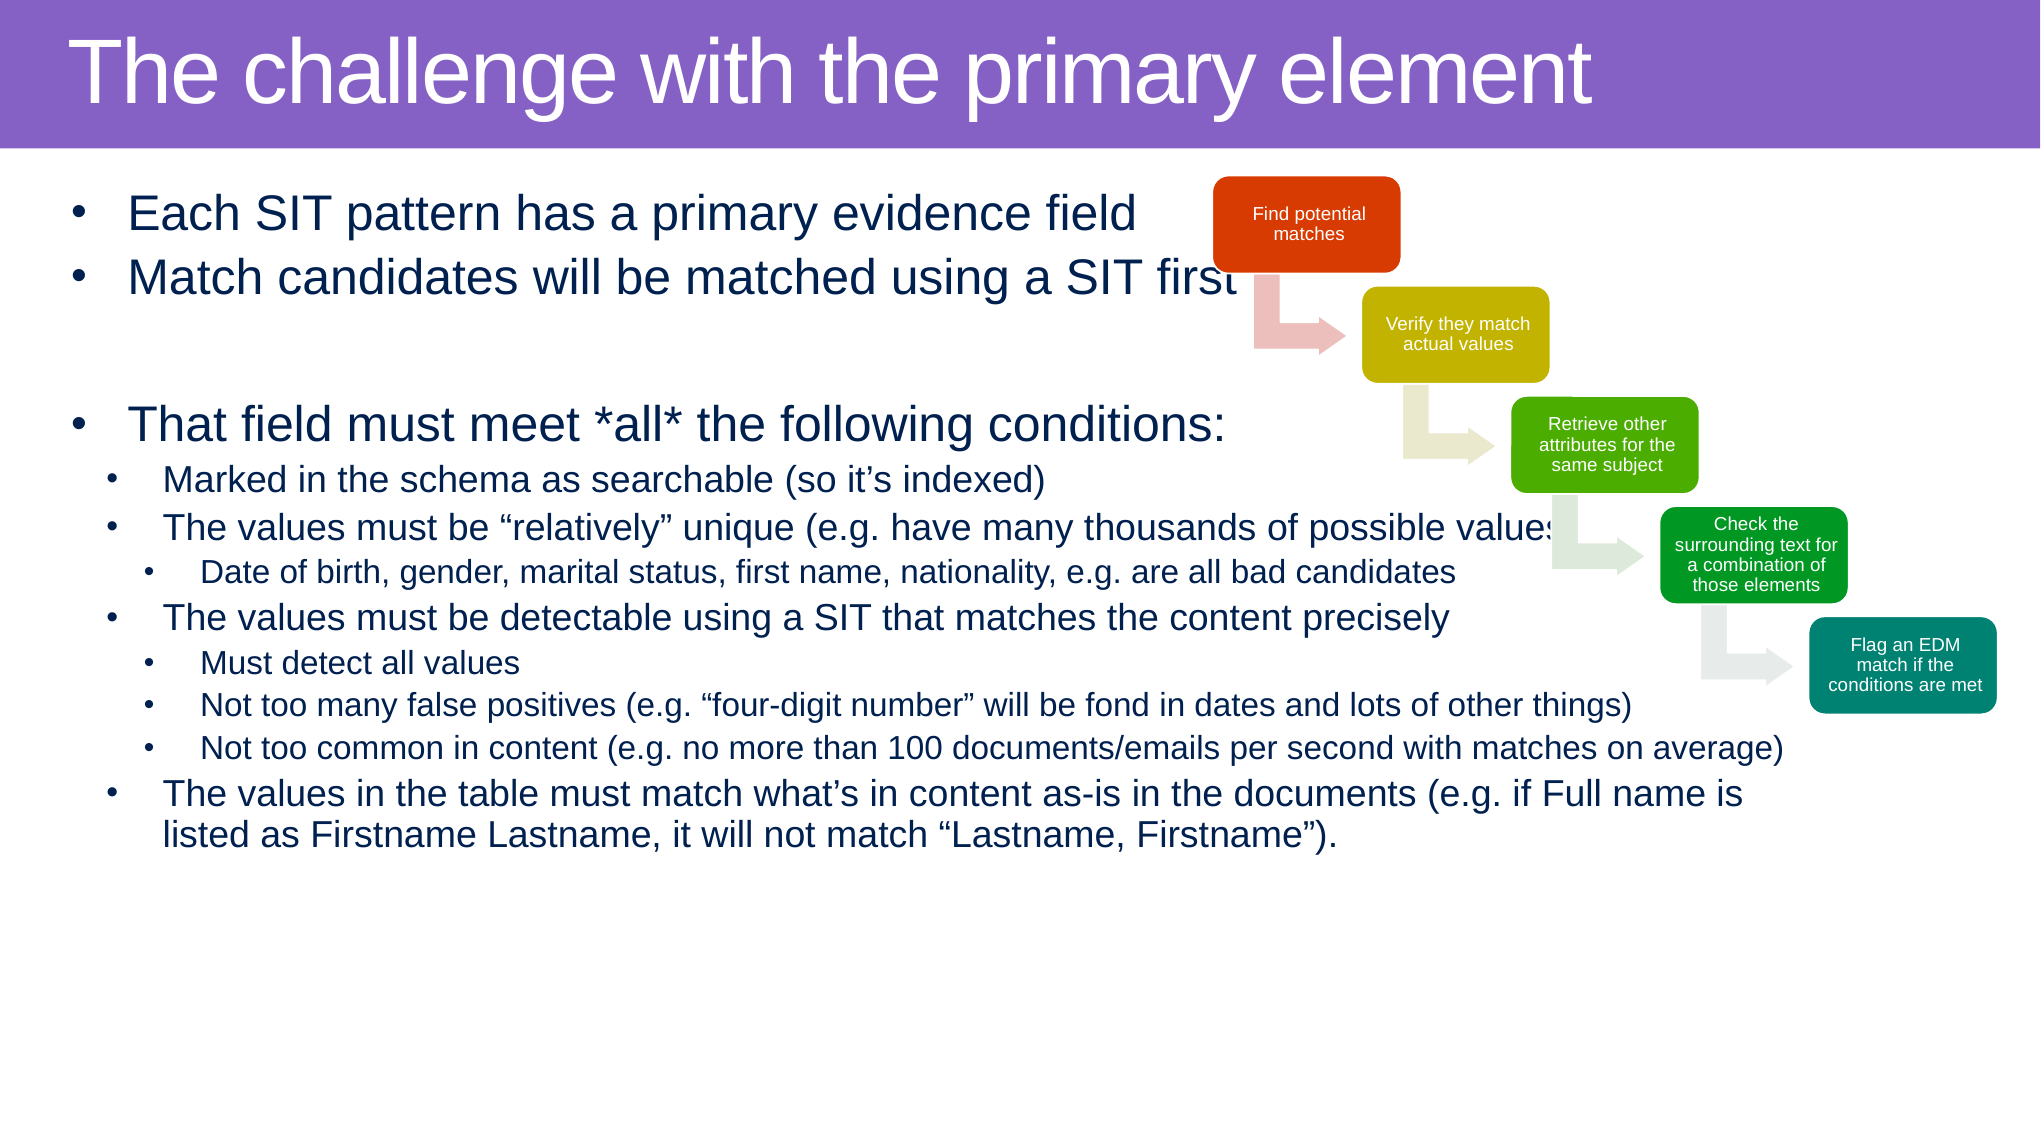

# The challenge with the primary element
Each SIT pattern has a primary evidence field
Match candidates will be matched using a SIT first

That field must meet *all* the following conditions:
Marked in the schema as searchable (so it’s indexed)
The values must be “relatively” unique (e.g. have many thousands of possible values)
Date of birth, gender, marital status, first name, nationality, e.g. are all bad candidates
The values must be detectable using a SIT that matches the content precisely
Must detect all values
Not too many false positives (e.g. “four-digit number” will be fond in dates and lots of other things)
Not too common in content (e.g. no more than 100 documents/emails per second with matches on average)
The values in the table must match what’s in content as-is in the documents (e.g. if Full name is listed as Firstname Lastname, it will not match “Lastname, Firstname”).

Find potential matches

Verify they match actual values

Retrieve other attributes for the same subject

Check the surrounding text for a combination of those elements

Flag an EDM match if the conditions are met